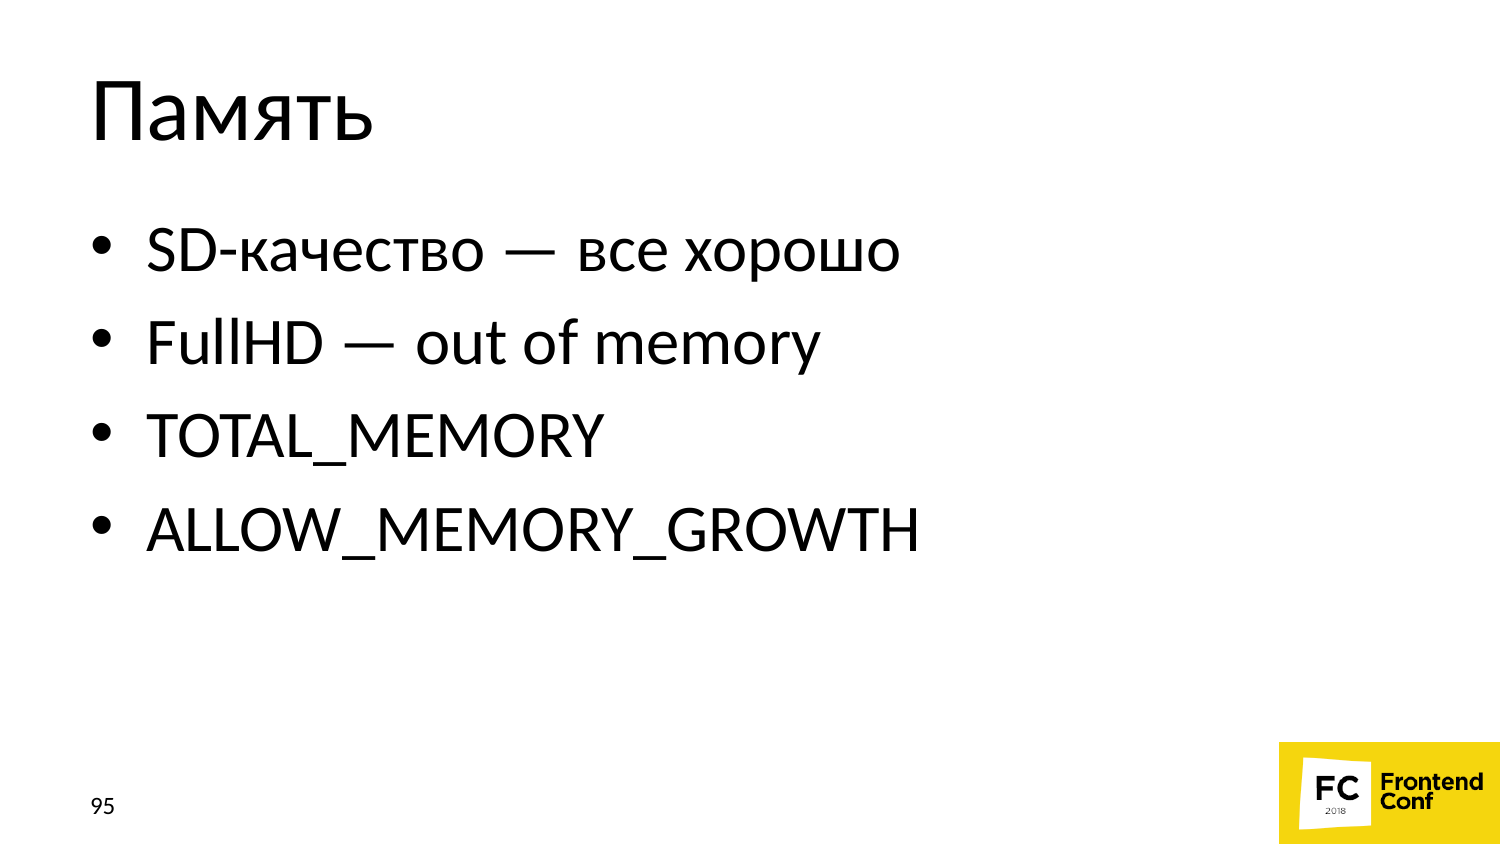

# Память
SD-качество — все хорошо
FullHD — out of memory
TOTAL_MEMORY
ALLOW_MEMORY_GROWTH
95